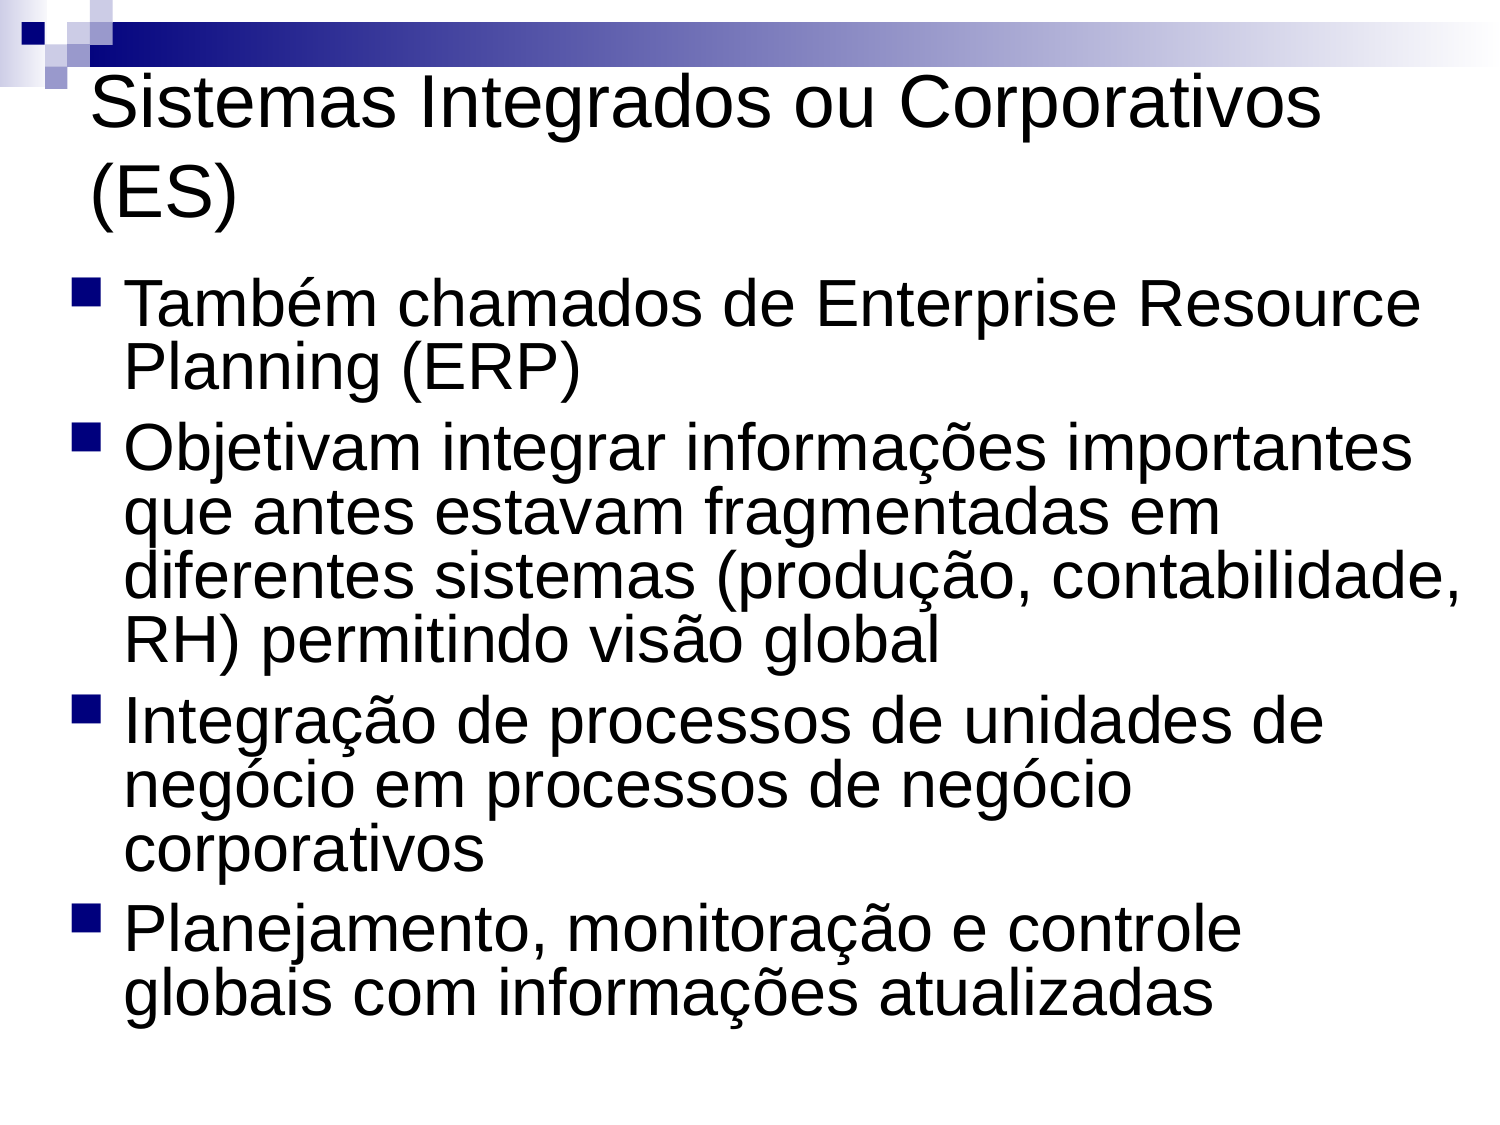

Sistemas Integrados ou Corporativos (ES)‏
Também chamados de Enterprise Resource Planning (ERP)‏
Objetivam integrar informações importantes que antes estavam fragmentadas em diferentes sistemas (produção, contabilidade, RH) permitindo visão global
Integração de processos de unidades de negócio em processos de negócio corporativos
Planejamento, monitoração e controle globais com informações atualizadas